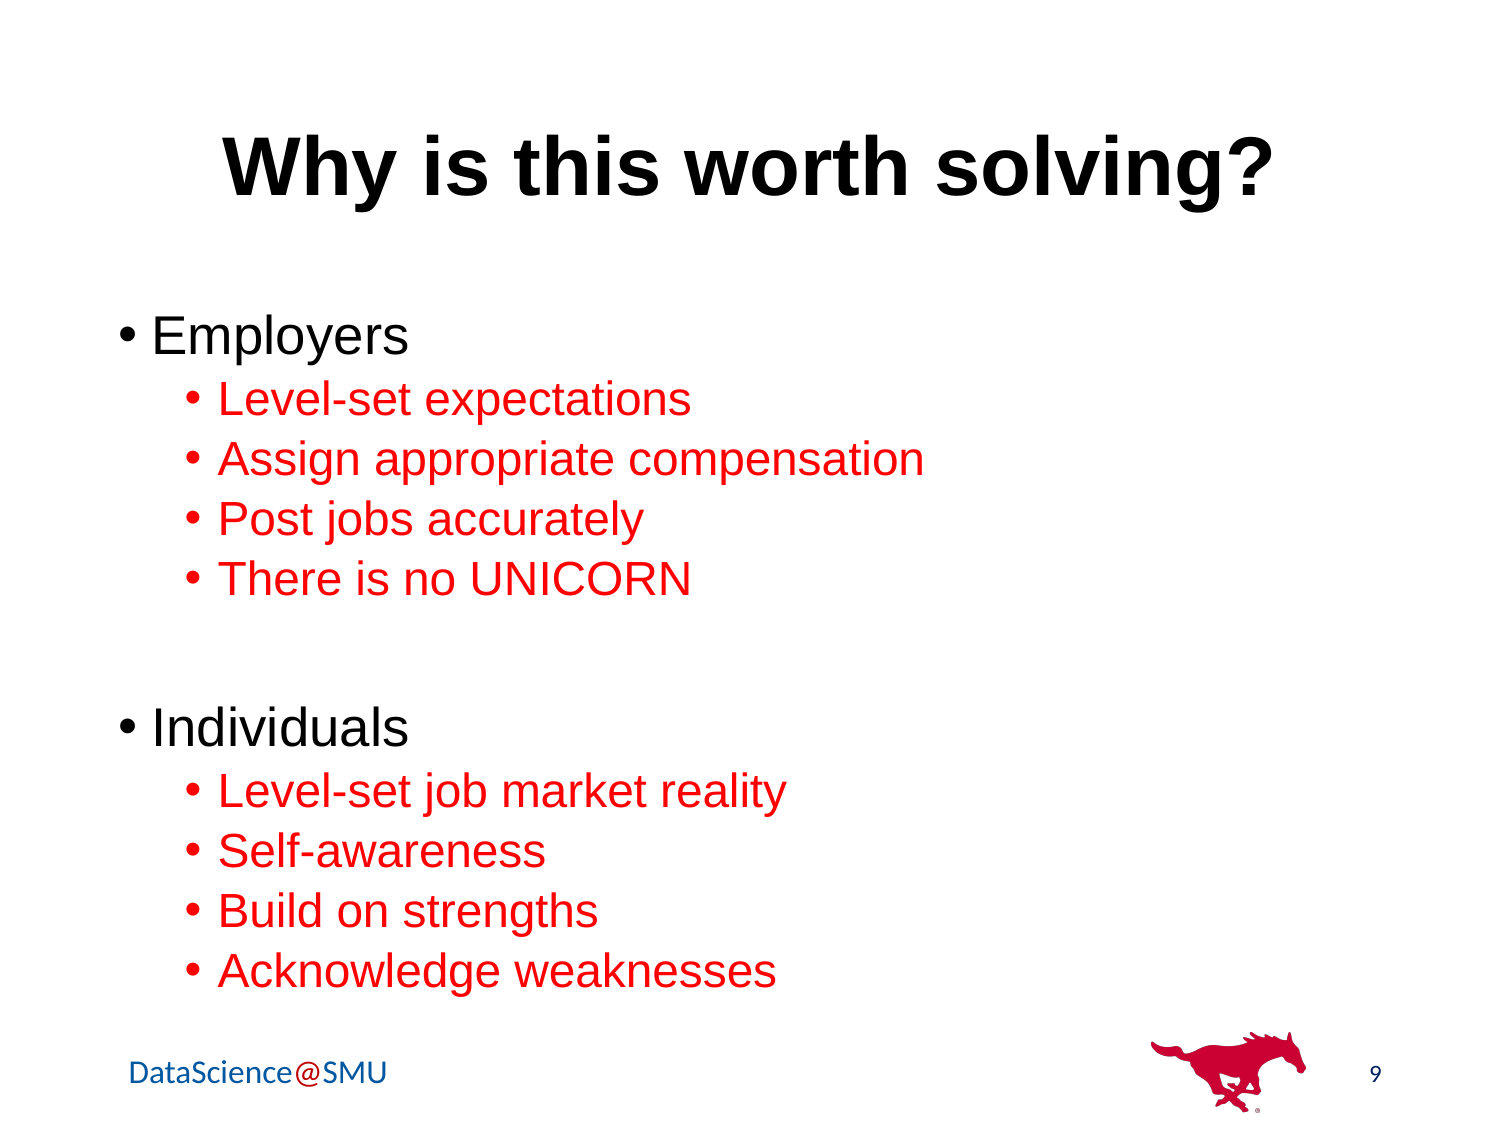

# Why is this worth solving?
Employers
Level-set expectations
Assign appropriate compensation
Post jobs accurately
There is no UNICORN

Individuals
Level-set job market reality
Self-awareness
Build on strengths
Acknowledge weaknesses

9